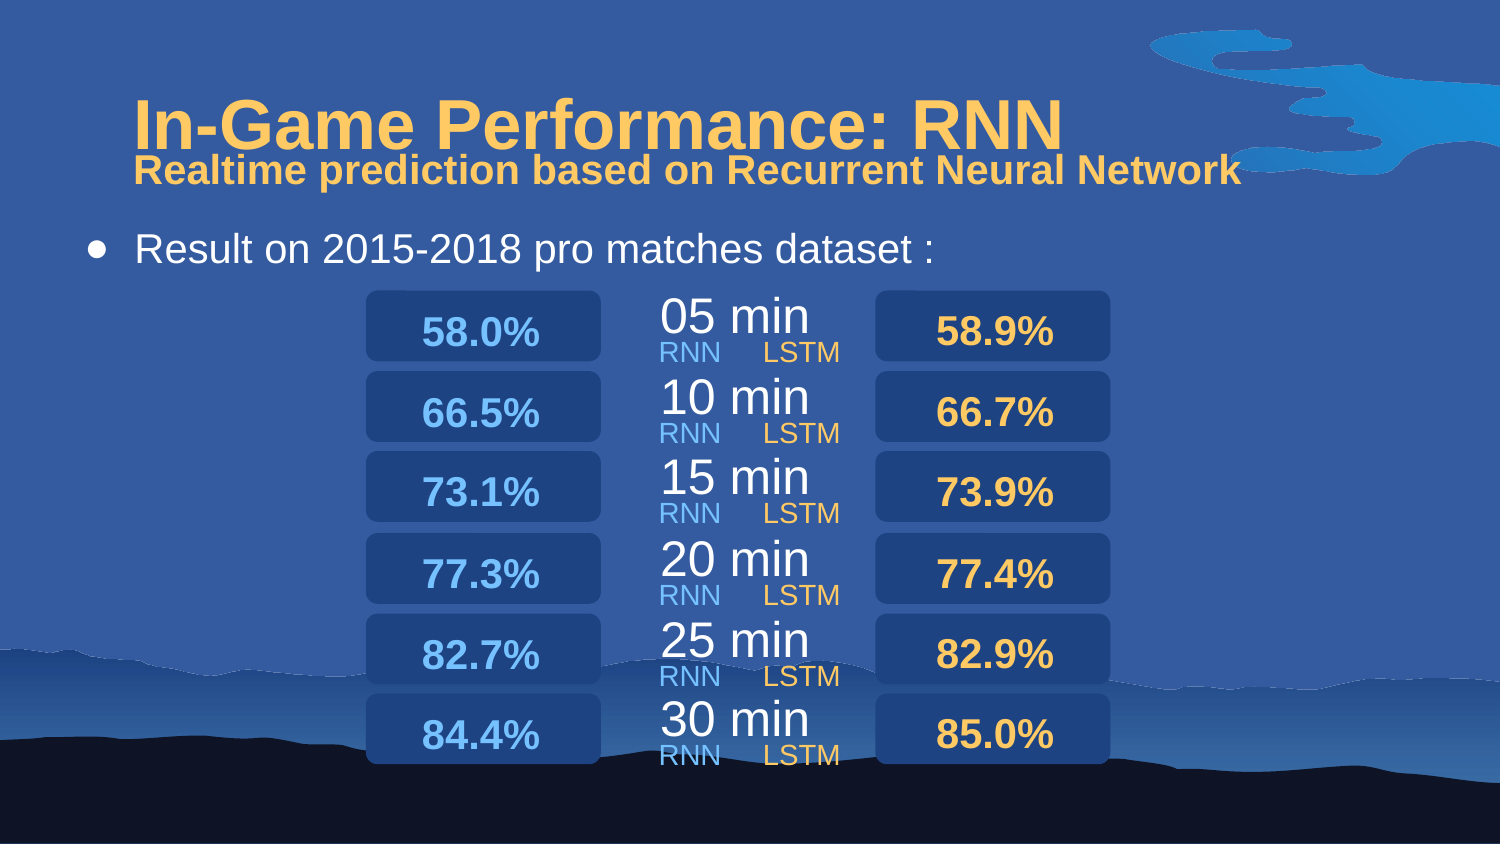

# In-Game Performance: RNN
Realtime prediction based on Recurrent Neural Network
Result on 2015-2018 pro matches dataset :

05 min

58.9%
58.0%
RNN     LSTM
10 min

66.7%
66.5%
RNN     LSTM
15 min

73.9%
73.1%
RNN     LSTM
20 min

77.4%
77.3%
RNN     LSTM
25 min

82.9%
82.7%
RNN     LSTM
30 min

85.0%
84.4%
RNN     LSTM